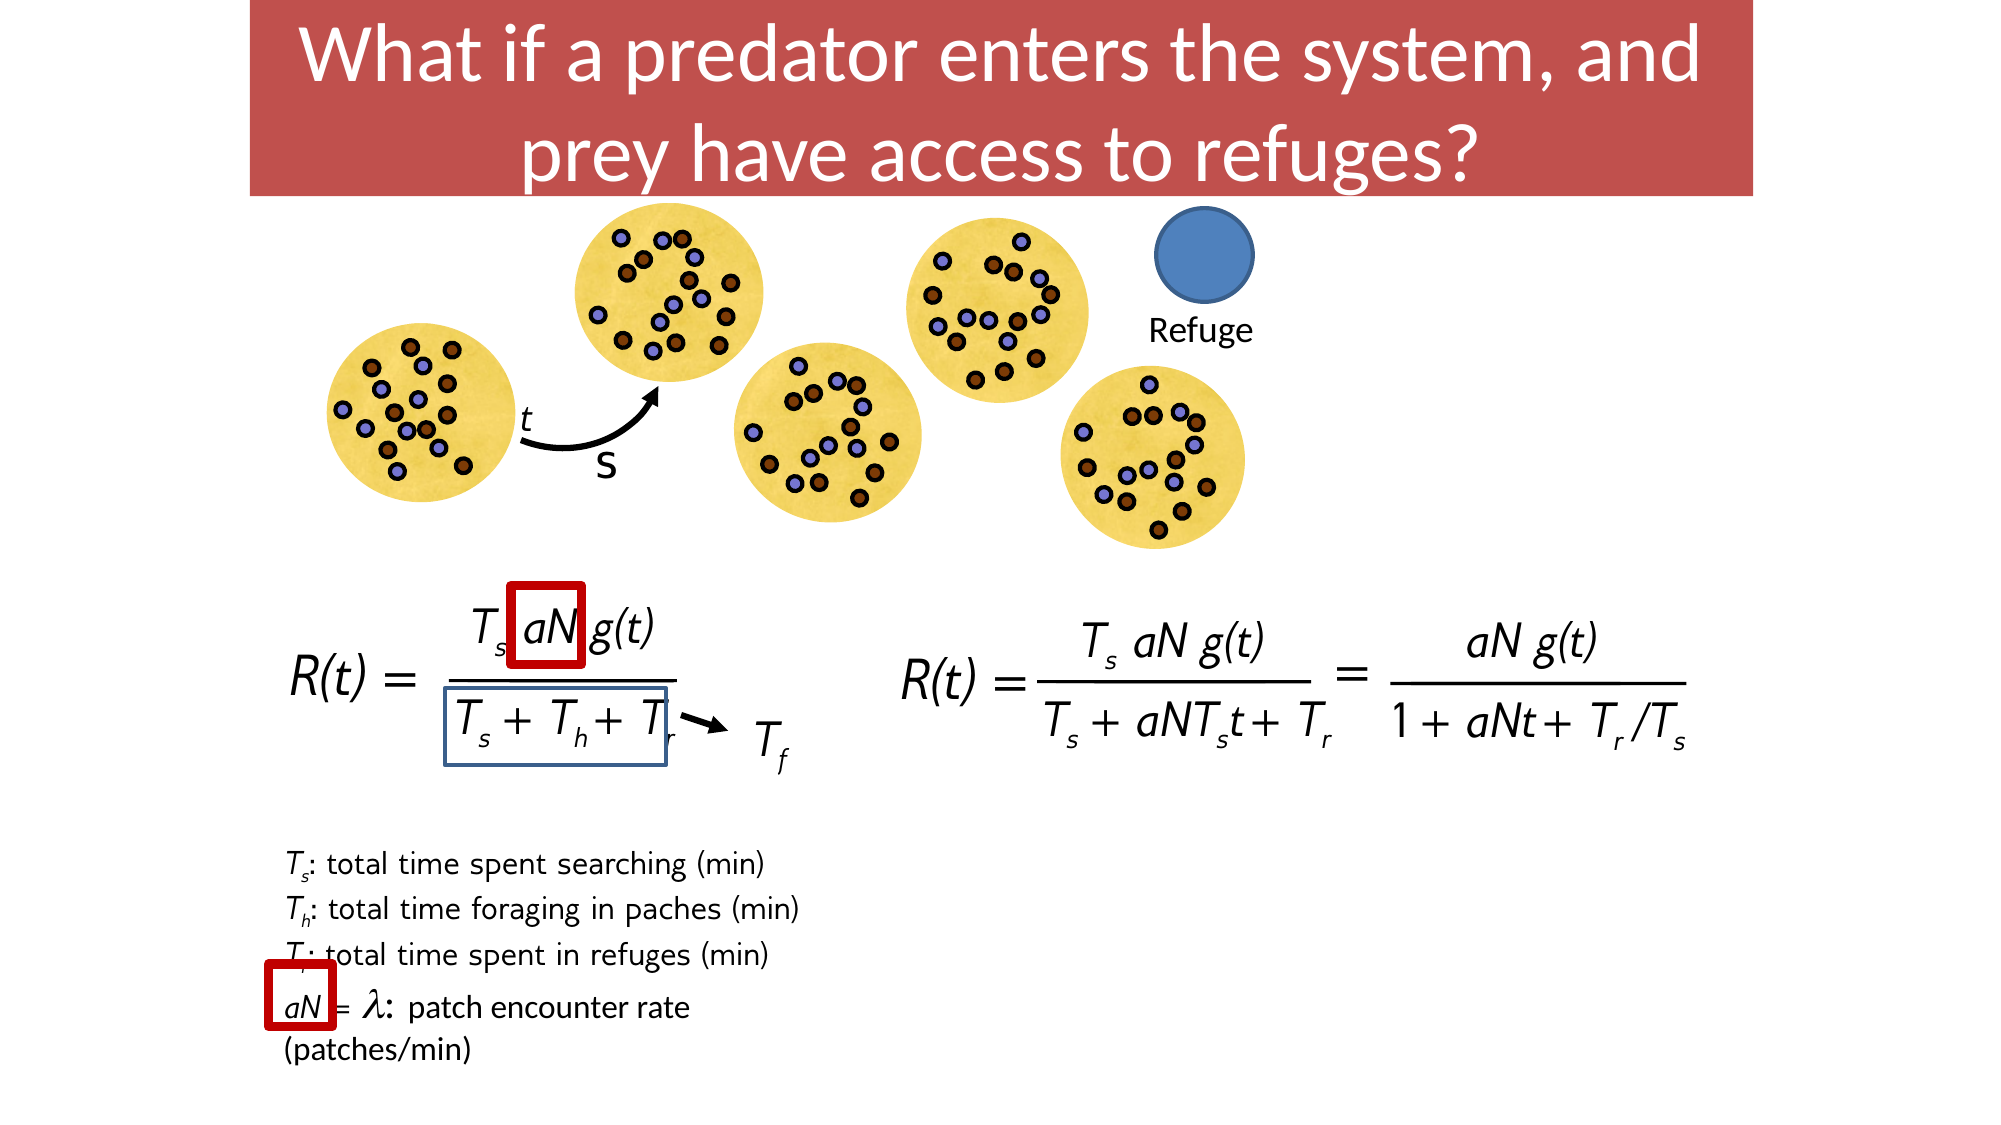

What if a predator enters the system, and prey have access to refuges?

Refuge

t
S

Ts aN g(t)
Ts aN g(t)
aN g(t)
1 + aNt + Tr /Ts

R(t) =
R(t) =
=
Ts + Th + Tr
Ts + aNTst + Tr

Tf
Ts: total time spent searching (min)
Th: total time foraging in paches (min)
Tr: total time spent in refuges (min)
aN = λ: patch encounter rate (patches/min)